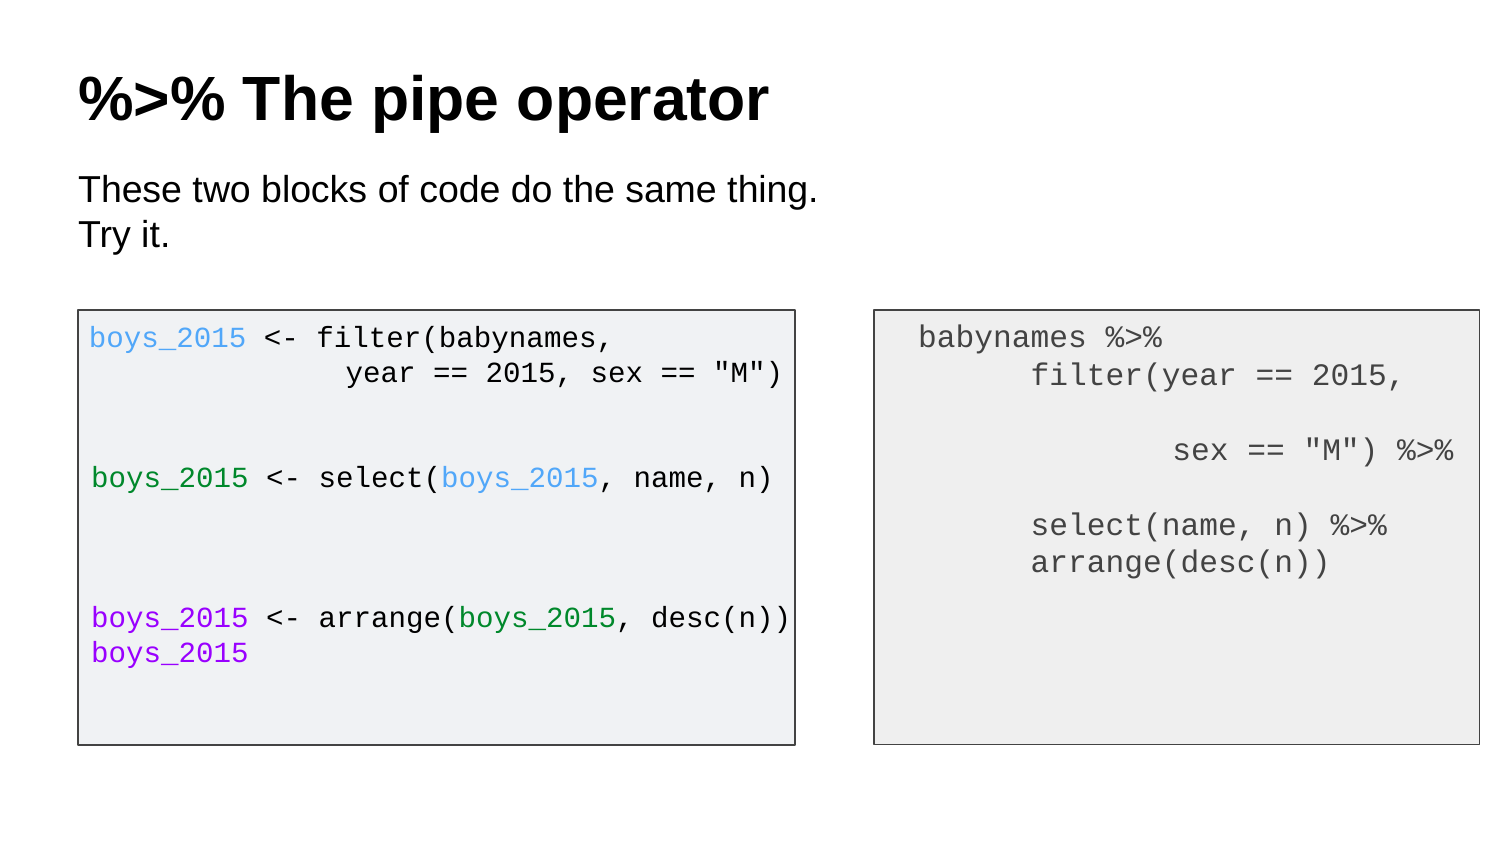

%>% The pipe operator
These two blocks of code do the same thing.
Try it.
  babynames %>%
        filter(year == 2015,
 sex == "M") %>%
        select(name, n) %>%
        arrange(desc(n))

boys_2015 <- filter(babynames,
   year == 2015, sex == "M")

boys_2015 <- select(boys_2015, name, n)

boys_2015 <- arrange(boys_2015, desc(n))
boys_2015